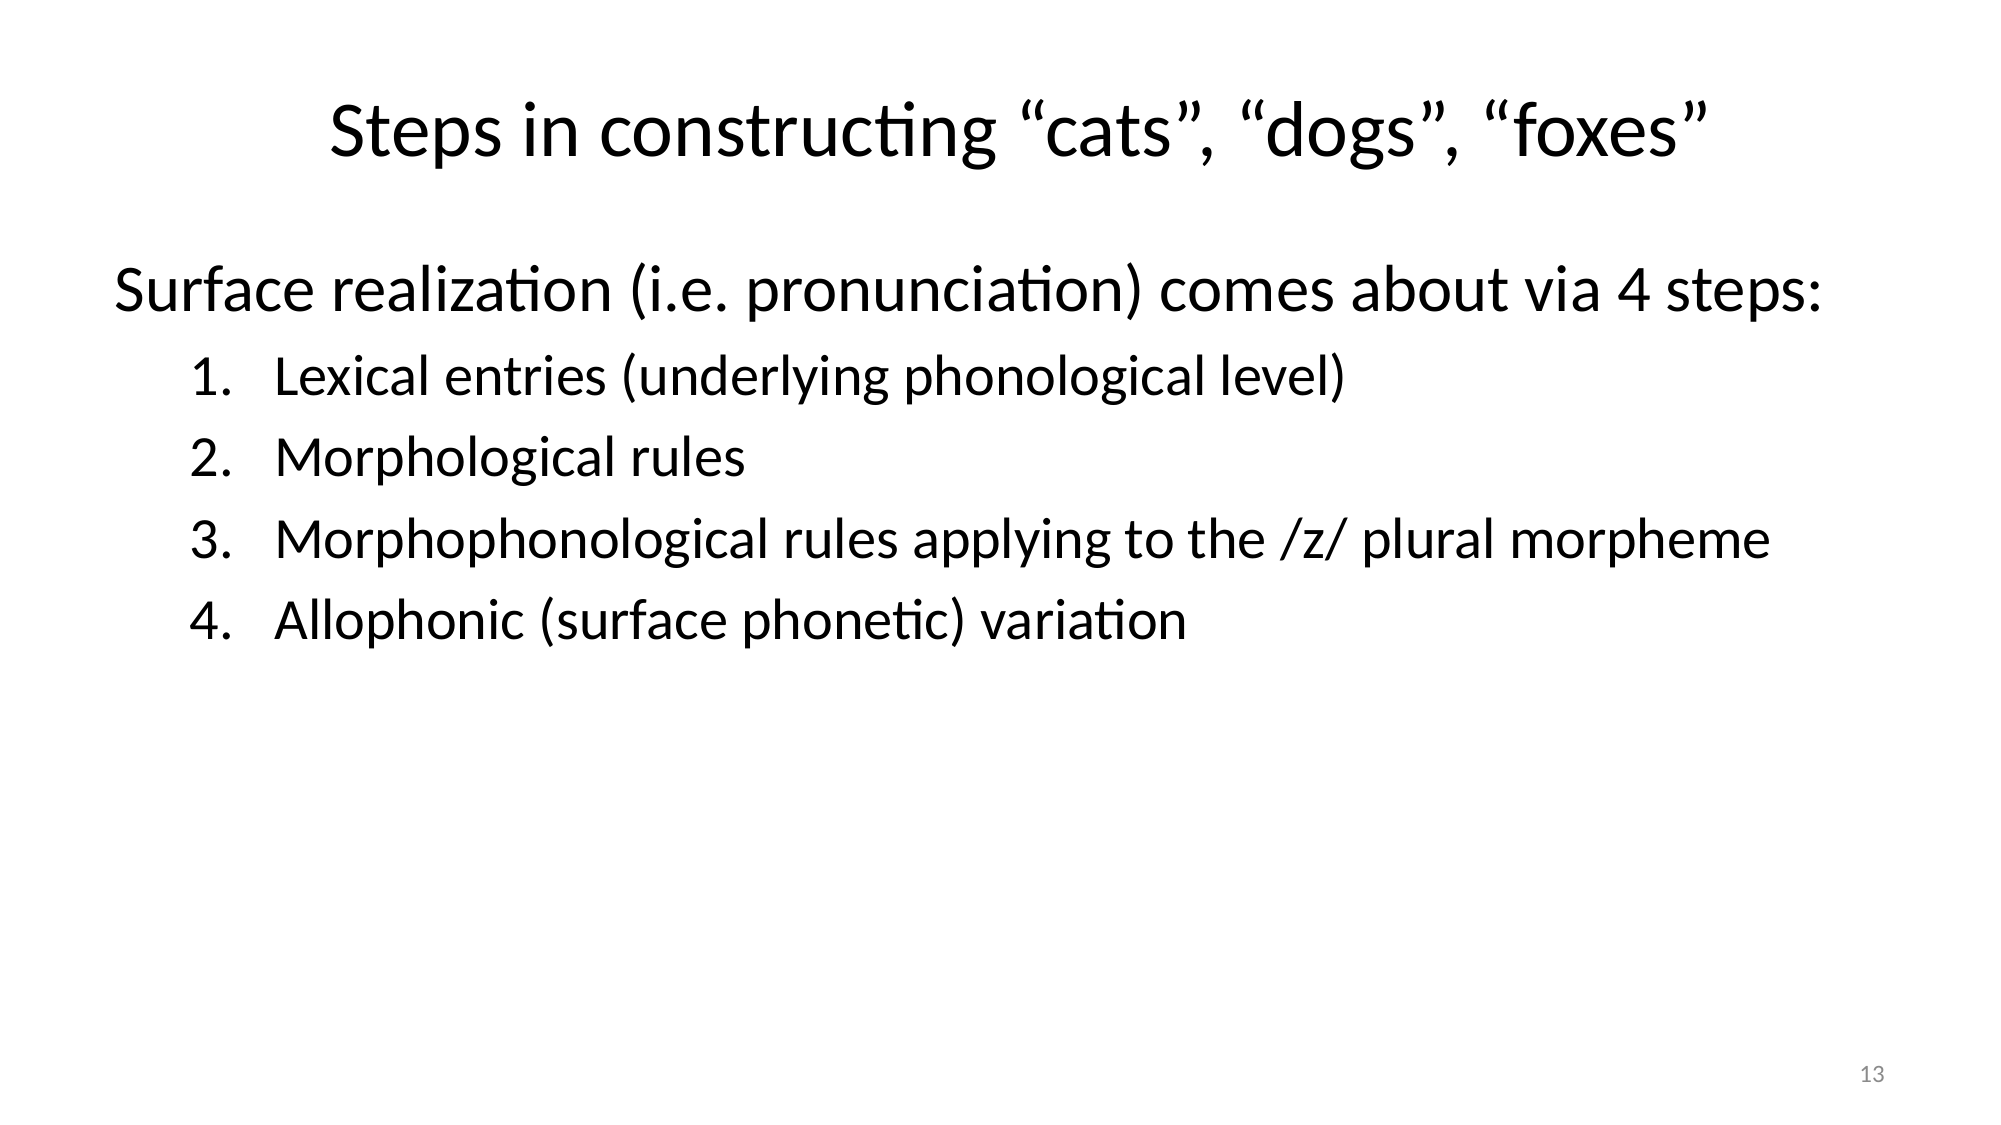

# Steps in constructing “cats”, “dogs”, “foxes”
Surface realization (i.e. pronunciation) comes about via 4 steps:
Lexical entries (underlying phonological level)
Morphological rules
Morphophonological rules applying to the /z/ plural morpheme
Allophonic (surface phonetic) variation

13